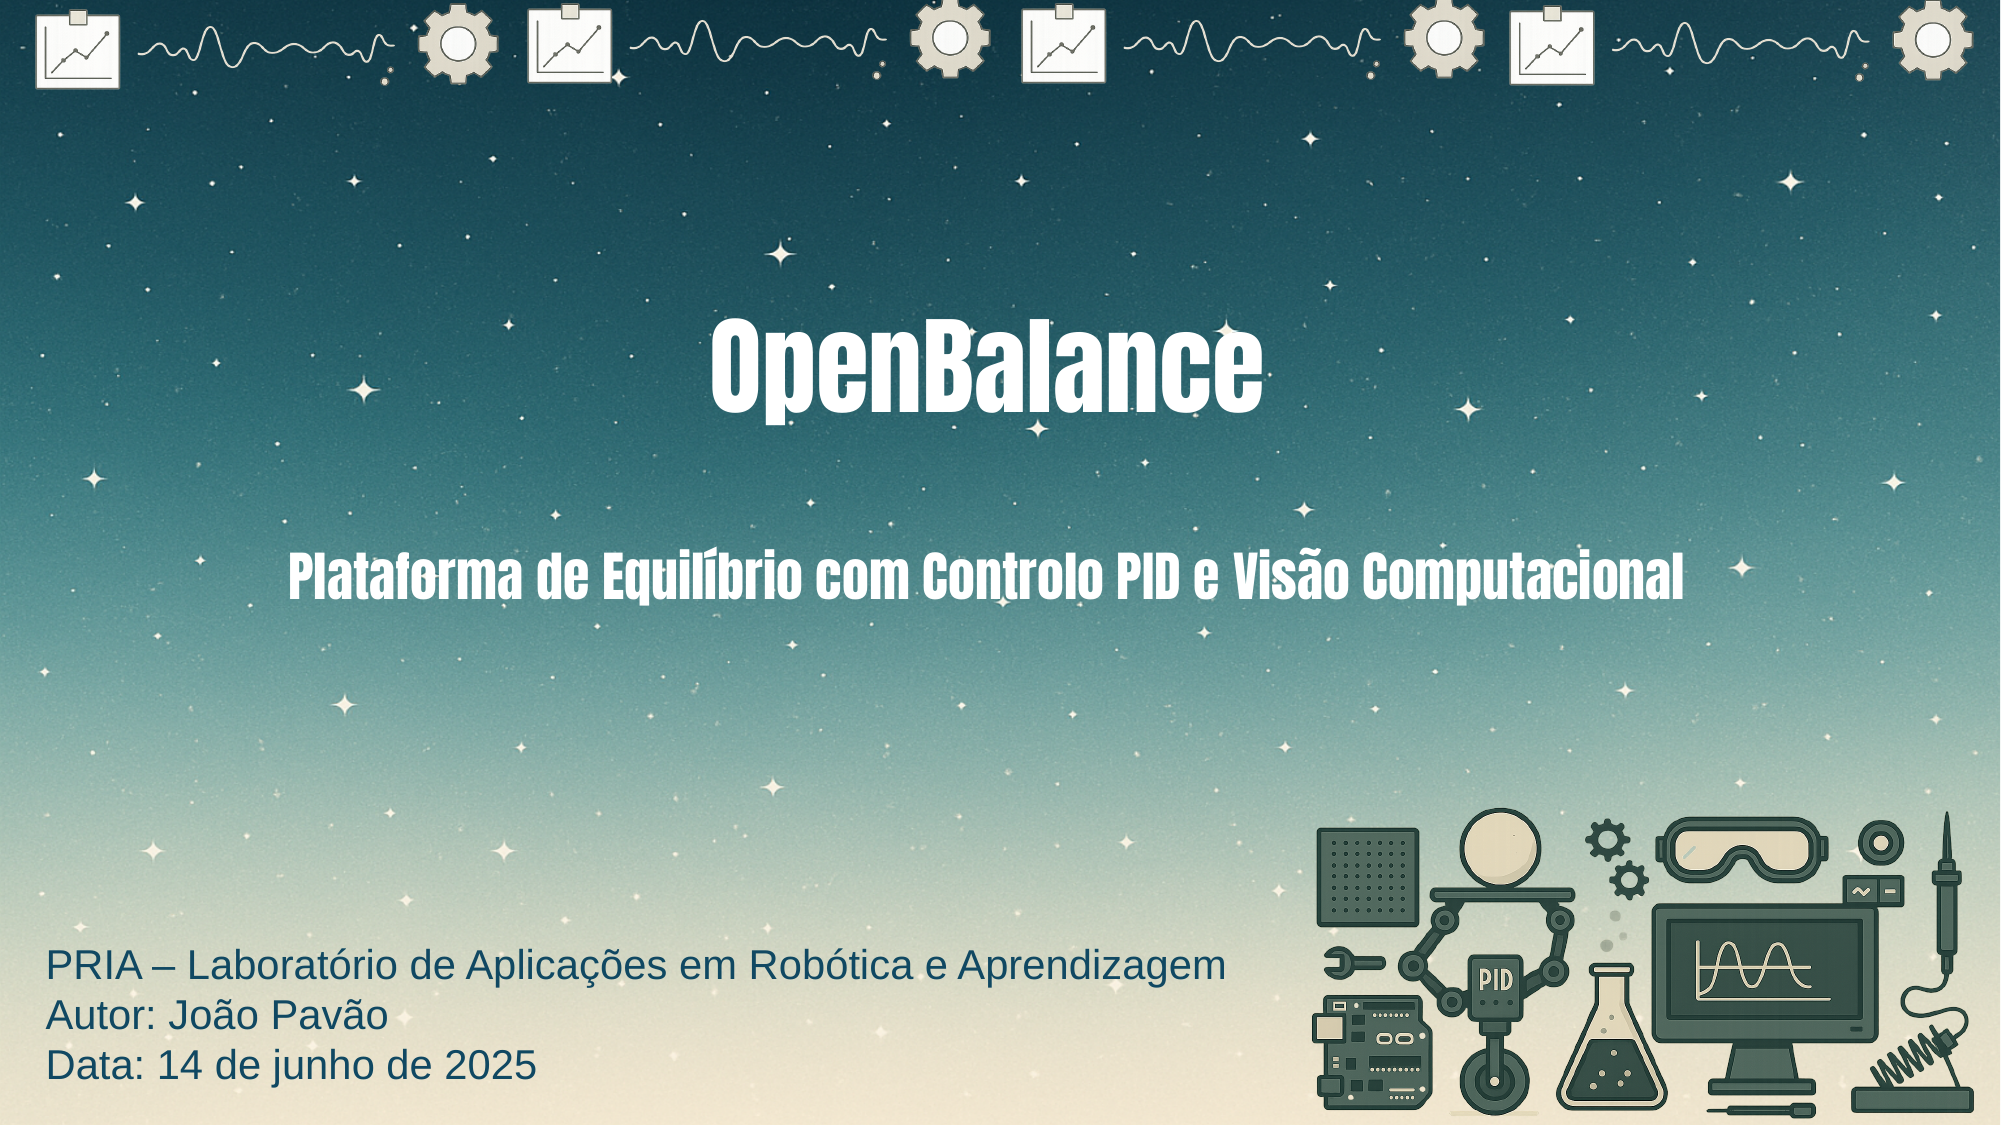

OpenBalance
Plataforma de Equilíbrio com Controlo PID e Visão Computacional

PRIA – Laboratório de Aplicações em Robótica e Aprendizagem
Autor: João Pavão
Data: 14 de junho de 2025